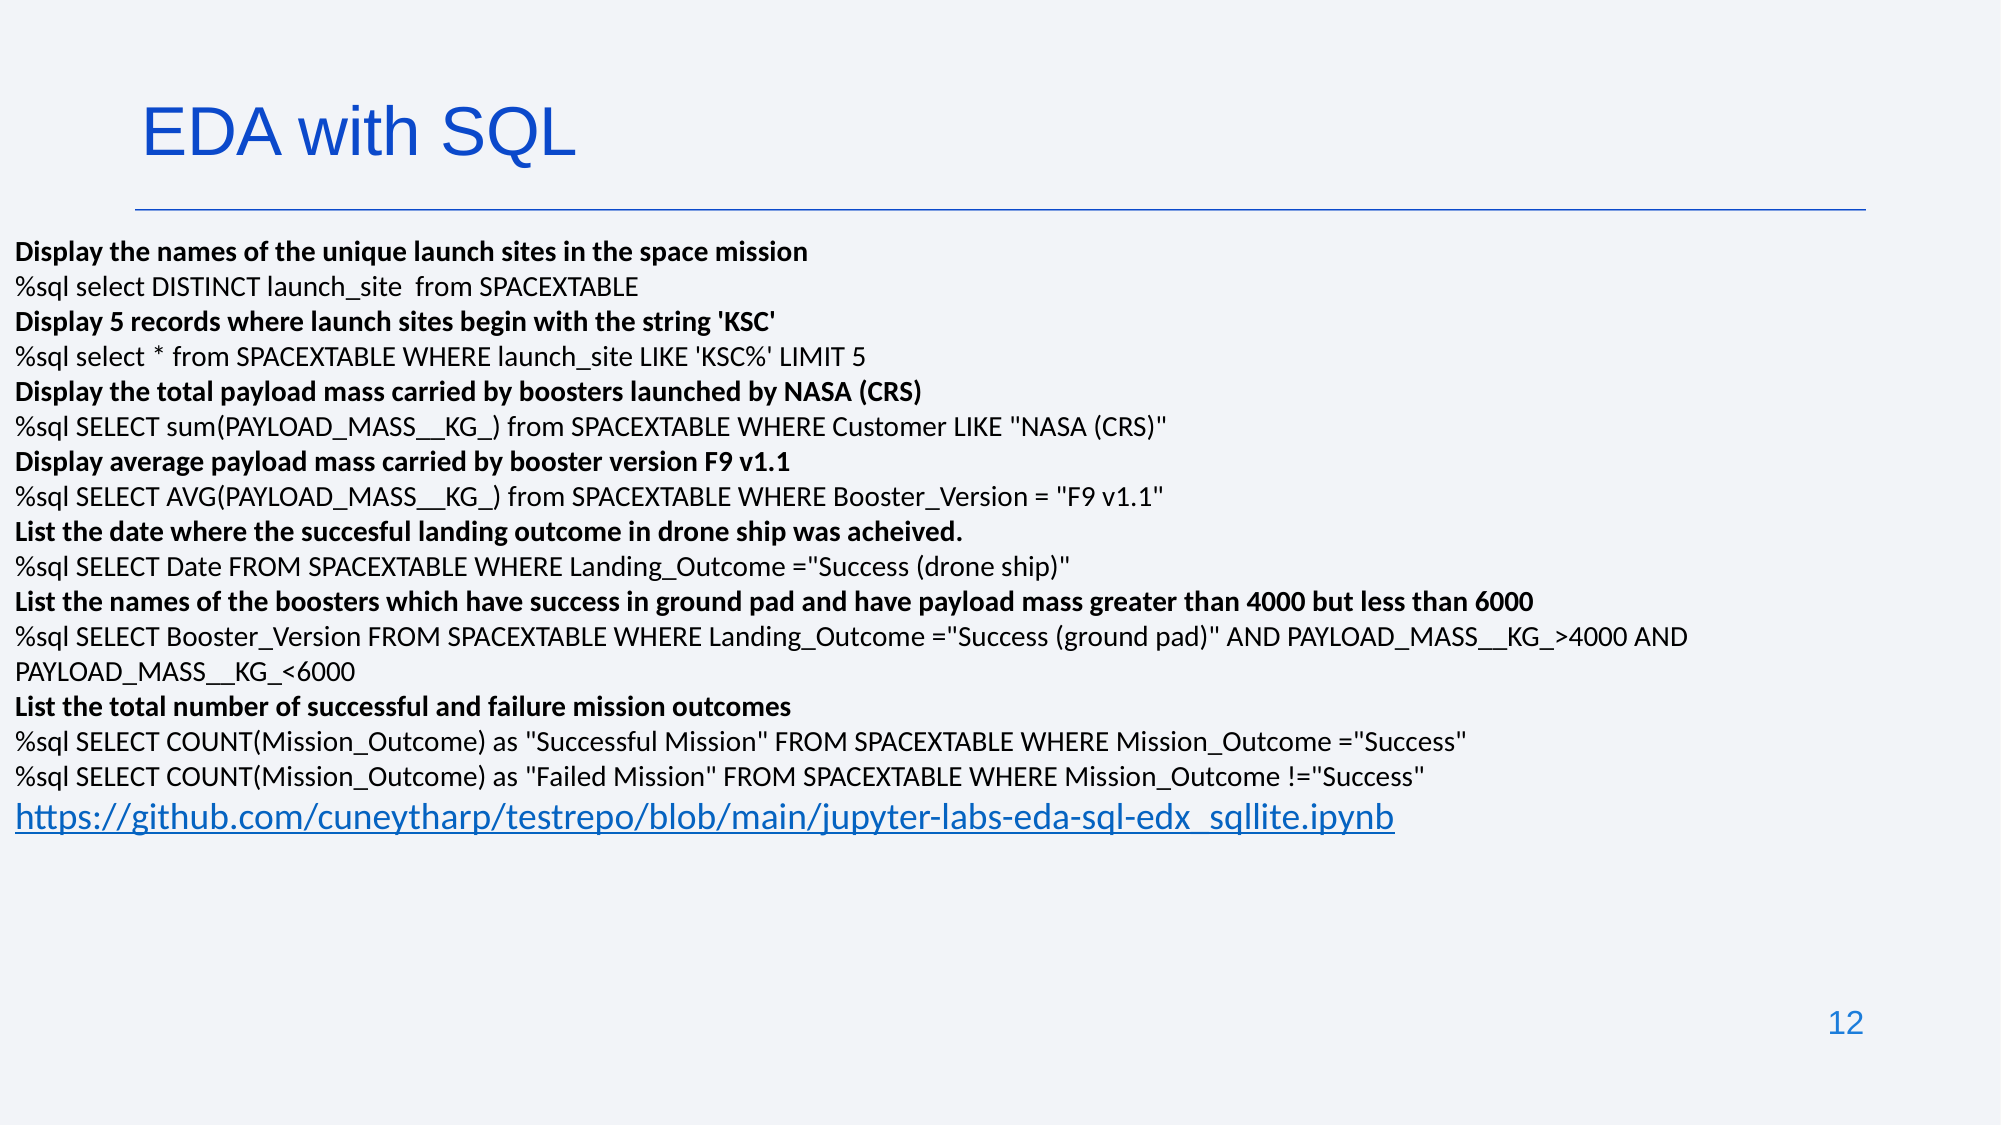

EDA with SQL
Display the names of the unique launch sites in the space mission
%sql select DISTINCT launch_site  from SPACEXTABLE
Display 5 records where launch sites begin with the string 'KSC'
%sql select * from SPACEXTABLE WHERE launch_site LIKE 'KSC%' LIMIT 5
Display the total payload mass carried by boosters launched by NASA (CRS)
%sql SELECT sum(PAYLOAD_MASS__KG_) from SPACEXTABLE WHERE Customer LIKE "NASA (CRS)"
Display average payload mass carried by booster version F9 v1.1
%sql SELECT AVG(PAYLOAD_MASS__KG_) from SPACEXTABLE WHERE Booster_Version = "F9 v1.1"
List the date where the succesful landing outcome in drone ship was acheived.
%sql SELECT Date FROM SPACEXTABLE WHERE Landing_Outcome ="Success (drone ship)"
List the names of the boosters which have success in ground pad and have payload mass greater than 4000 but less than 6000
%sql SELECT Booster_Version FROM SPACEXTABLE WHERE Landing_Outcome ="Success (ground pad)" AND PAYLOAD_MASS__KG_>4000 AND PAYLOAD_MASS__KG_<6000
List the total number of successful and failure mission outcomes
%sql SELECT COUNT(Mission_Outcome) as "Successful Mission" FROM SPACEXTABLE WHERE Mission_Outcome ="Success"
%sql SELECT COUNT(Mission_Outcome) as "Failed Mission" FROM SPACEXTABLE WHERE Mission_Outcome !="Success"
https://github.com/cuneytharp/testrepo/blob/main/jupyter-labs-eda-sql-edx_sqllite.ipynb
12